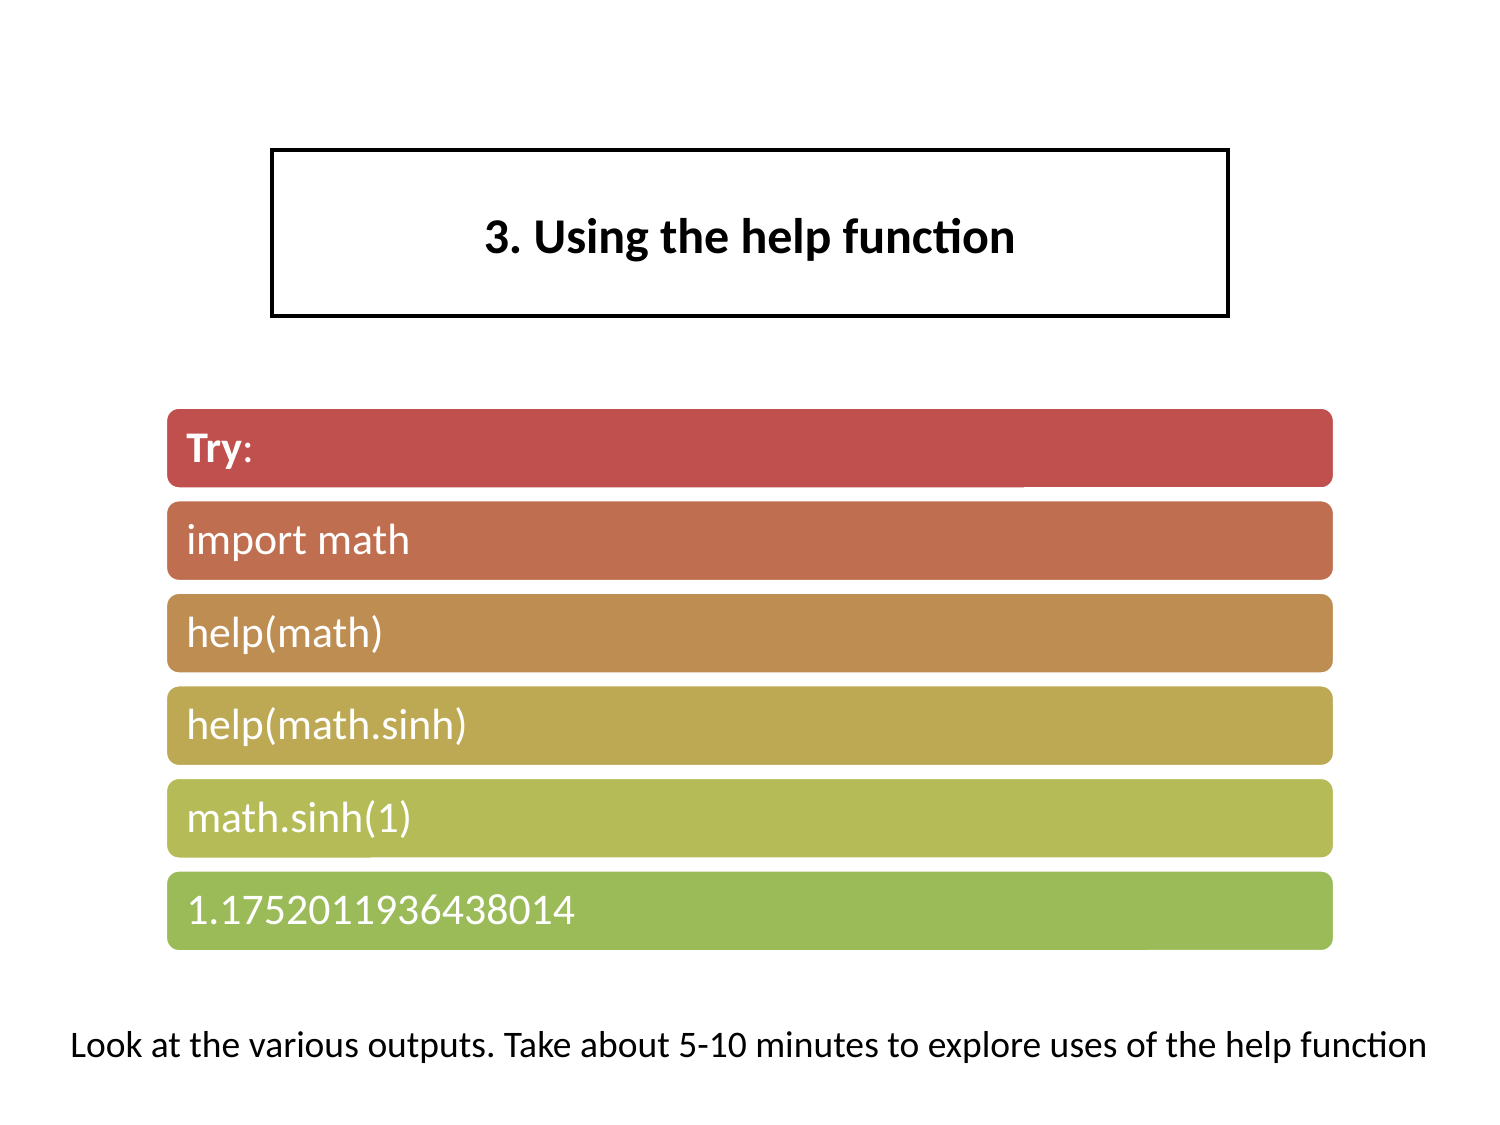

# 3. Using the help function
Try:
import math
help(math)
help(math.sinh)
math.sinh(1)
1.1752011936438014
Look at the various outputs. Take about 5-10 minutes to explore uses of the help function